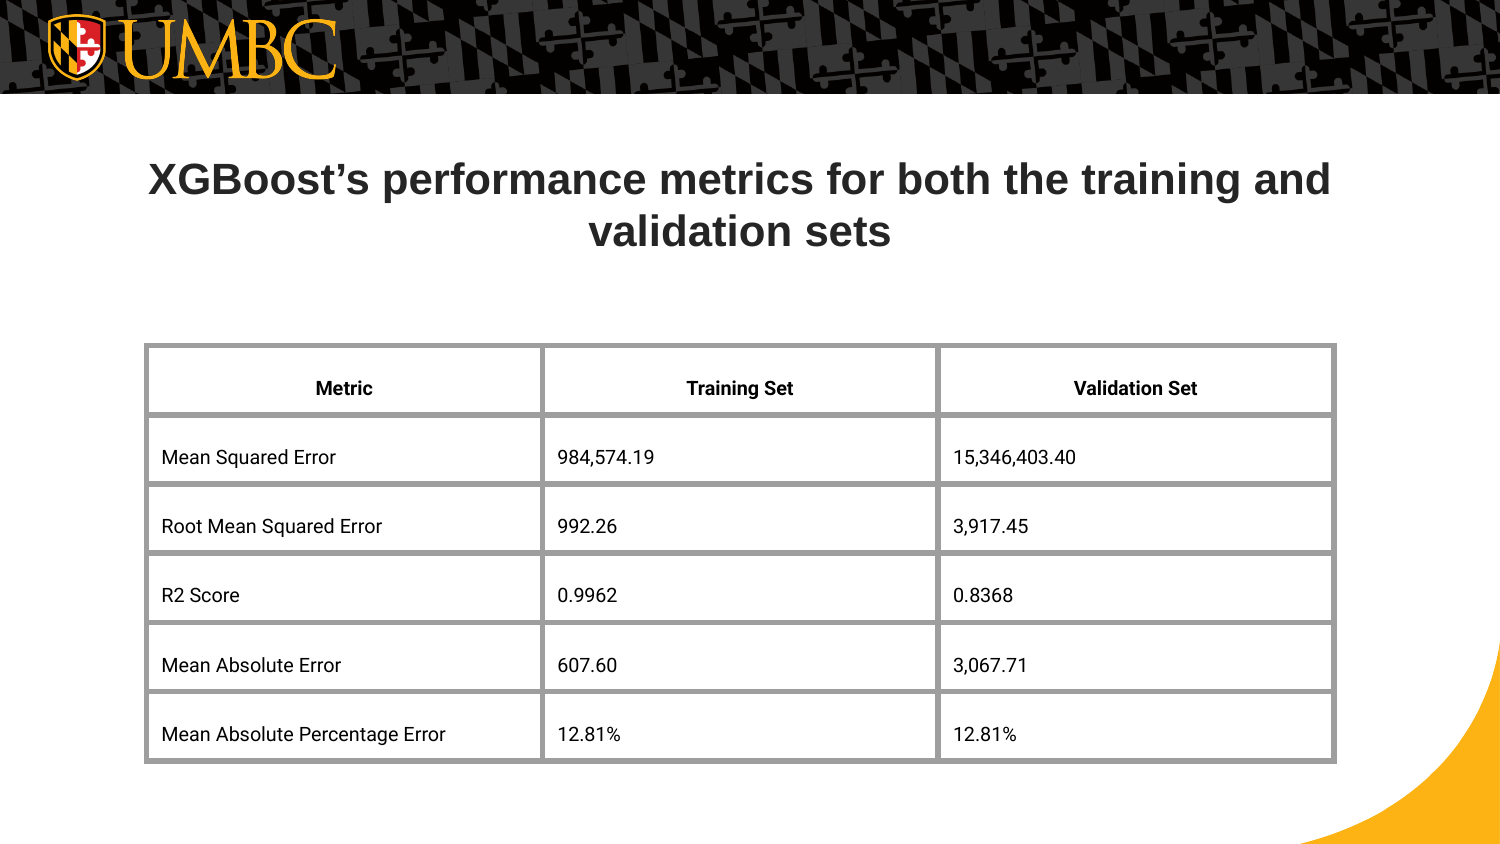

# XGBoost’s performance metrics for both the training and validation sets
| Metric | Training Set | Validation Set |
| --- | --- | --- |
| Mean Squared Error | 984,574.19 | 15,346,403.40 |
| Root Mean Squared Error | 992.26 | 3,917.45 |
| R2 Score | 0.9962 | 0.8368 |
| Mean Absolute Error | 607.60 | 3,067.71 |
| Mean Absolute Percentage Error | 12.81% | 12.81% |